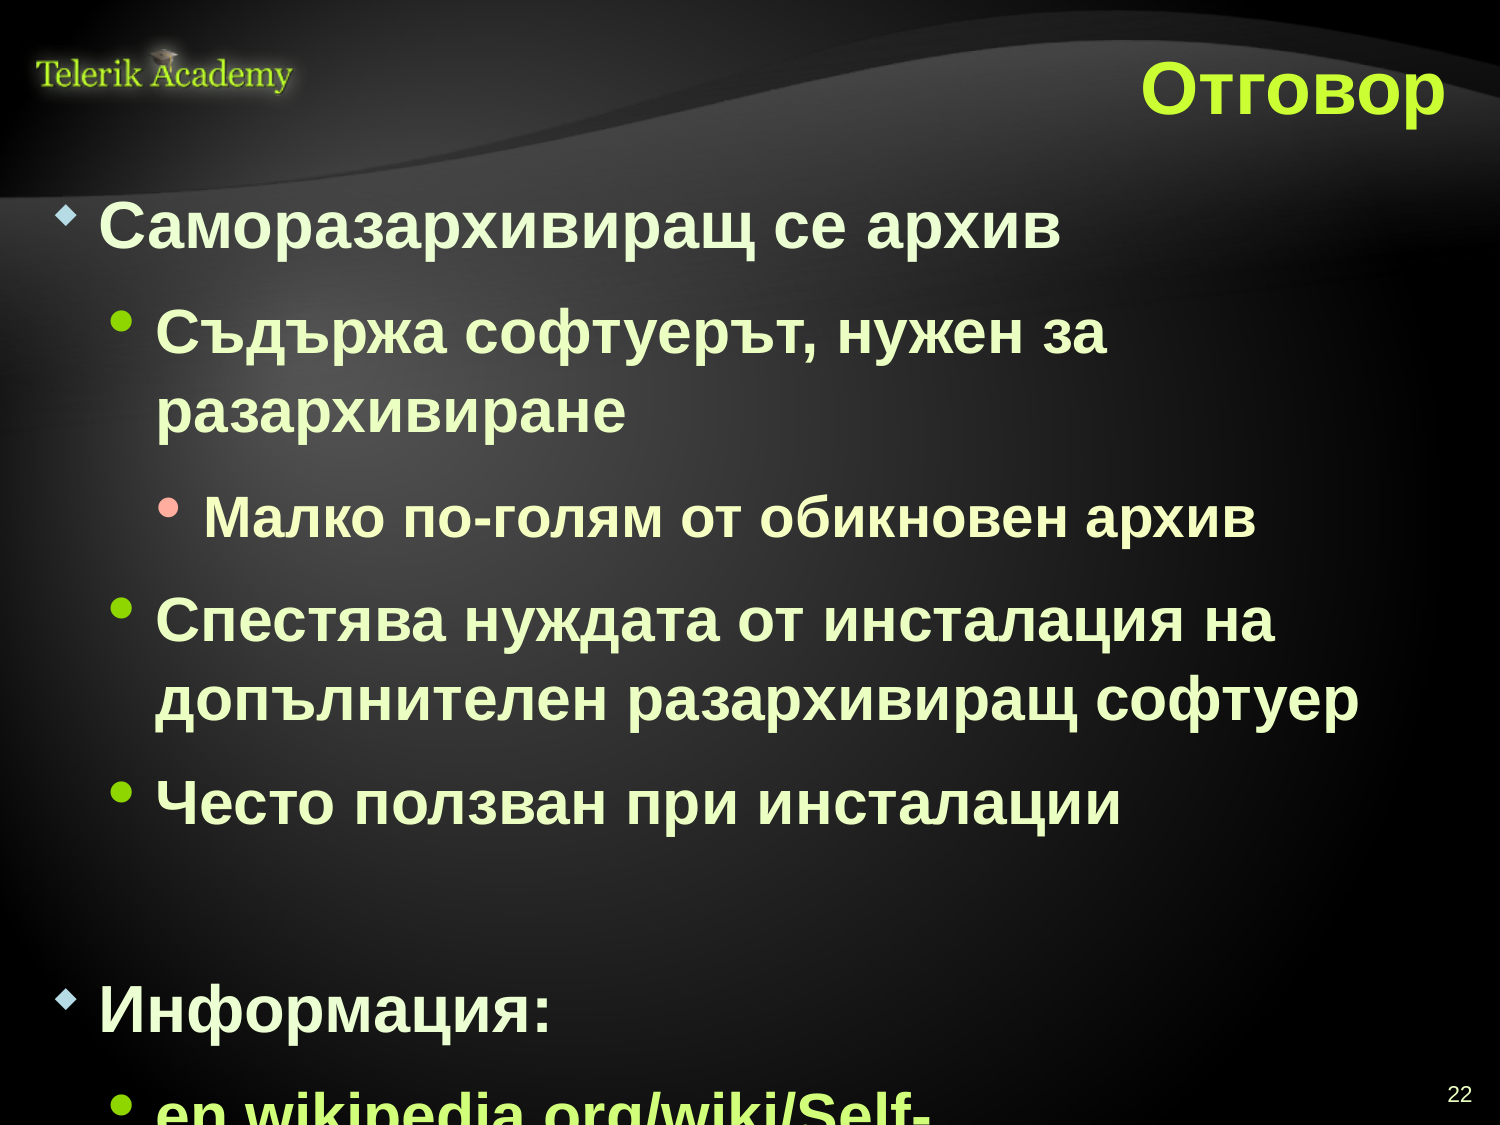

# Отговор
Саморазархивиращ се архив
Съдържа софтуерът, нужен за разархивиране
Малко по-голям от обикновен архив
Спестява нуждата от инсталация на допълнителен разархивиращ софтуер
Често ползван при инсталации

Информация:
en.wikipedia.org/wiki/Self-extracting_archive
22